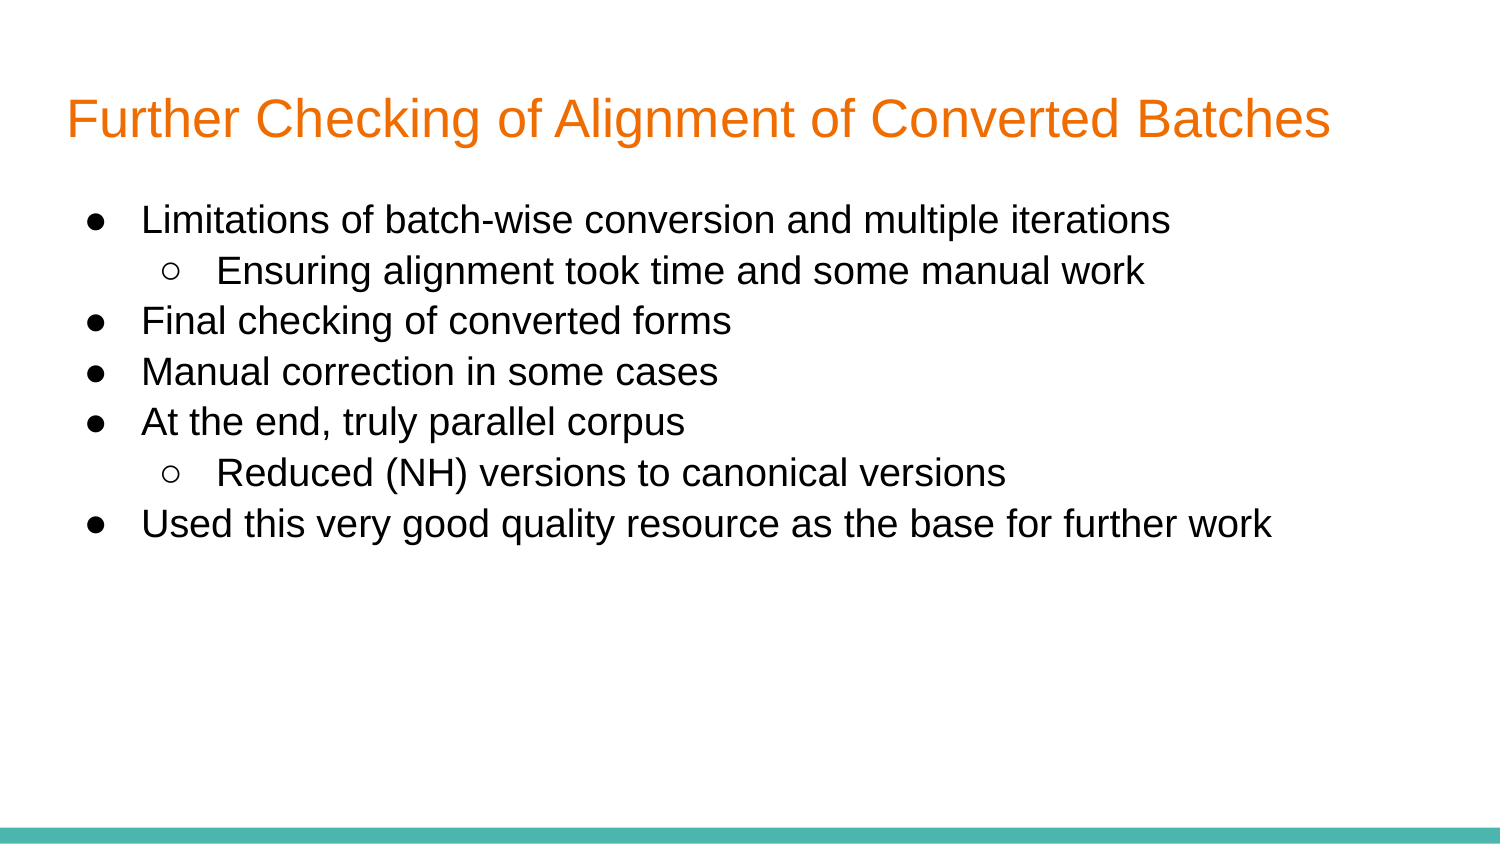

# Further Checking of Alignment of Converted Batches
Limitations of batch-wise conversion and multiple iterations
Ensuring alignment took time and some manual work
Final checking of converted forms
Manual correction in some cases
At the end, truly parallel corpus
Reduced (NH) versions to canonical versions
Used this very good quality resource as the base for further work